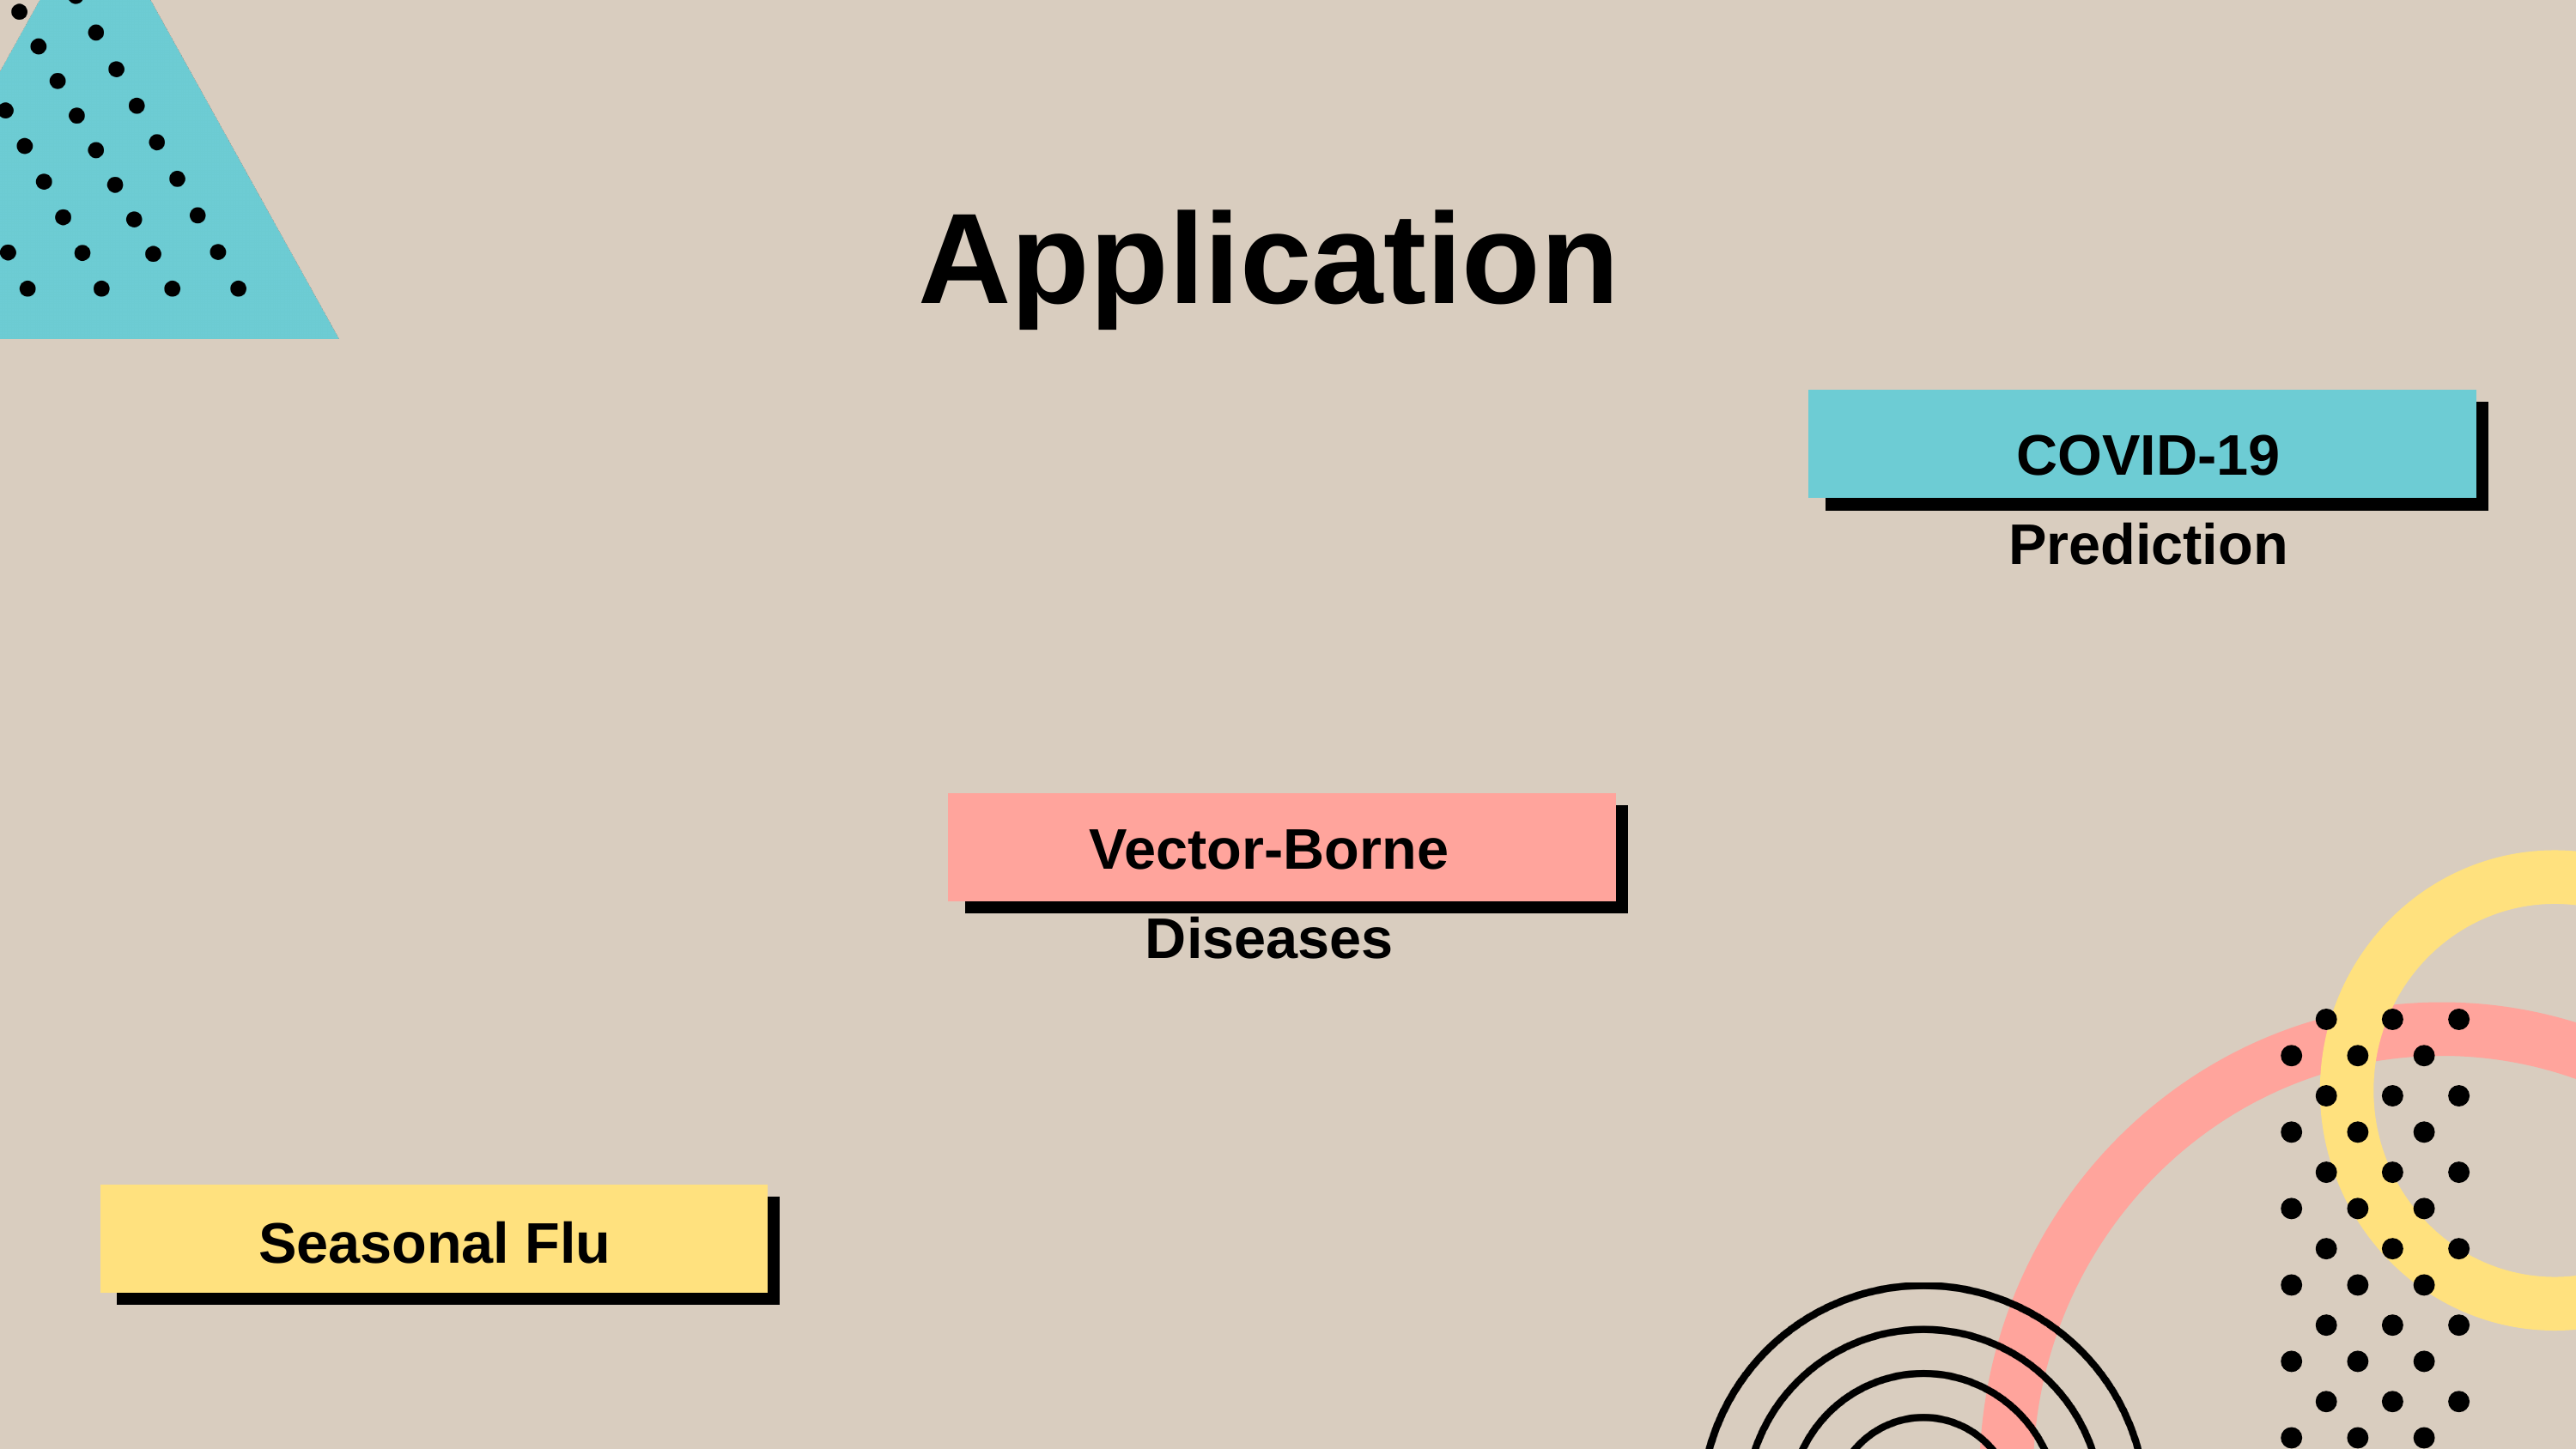

Application

COVID-19 Prediction

Vector-Borne Diseases

Seasonal Flu